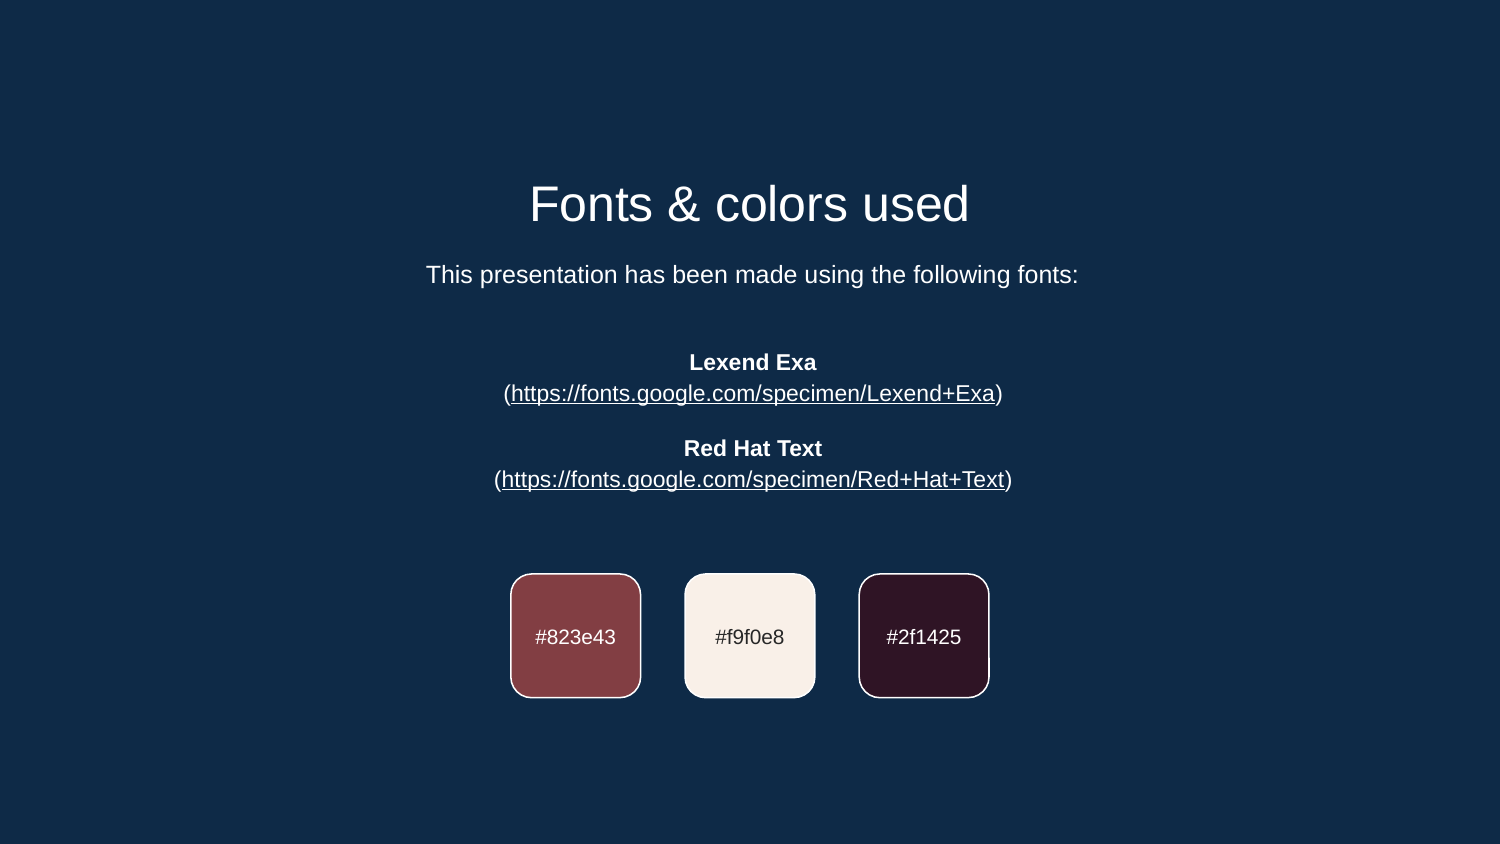

Fonts & colors used
This presentation has been made using the following fonts:

Lexend Exa
(https://fonts.google.com/specimen/Lexend+Exa)

Red Hat Text
(https://fonts.google.com/specimen/Red+Hat+Text)

#823e43
#f9f0e8
#2f1425